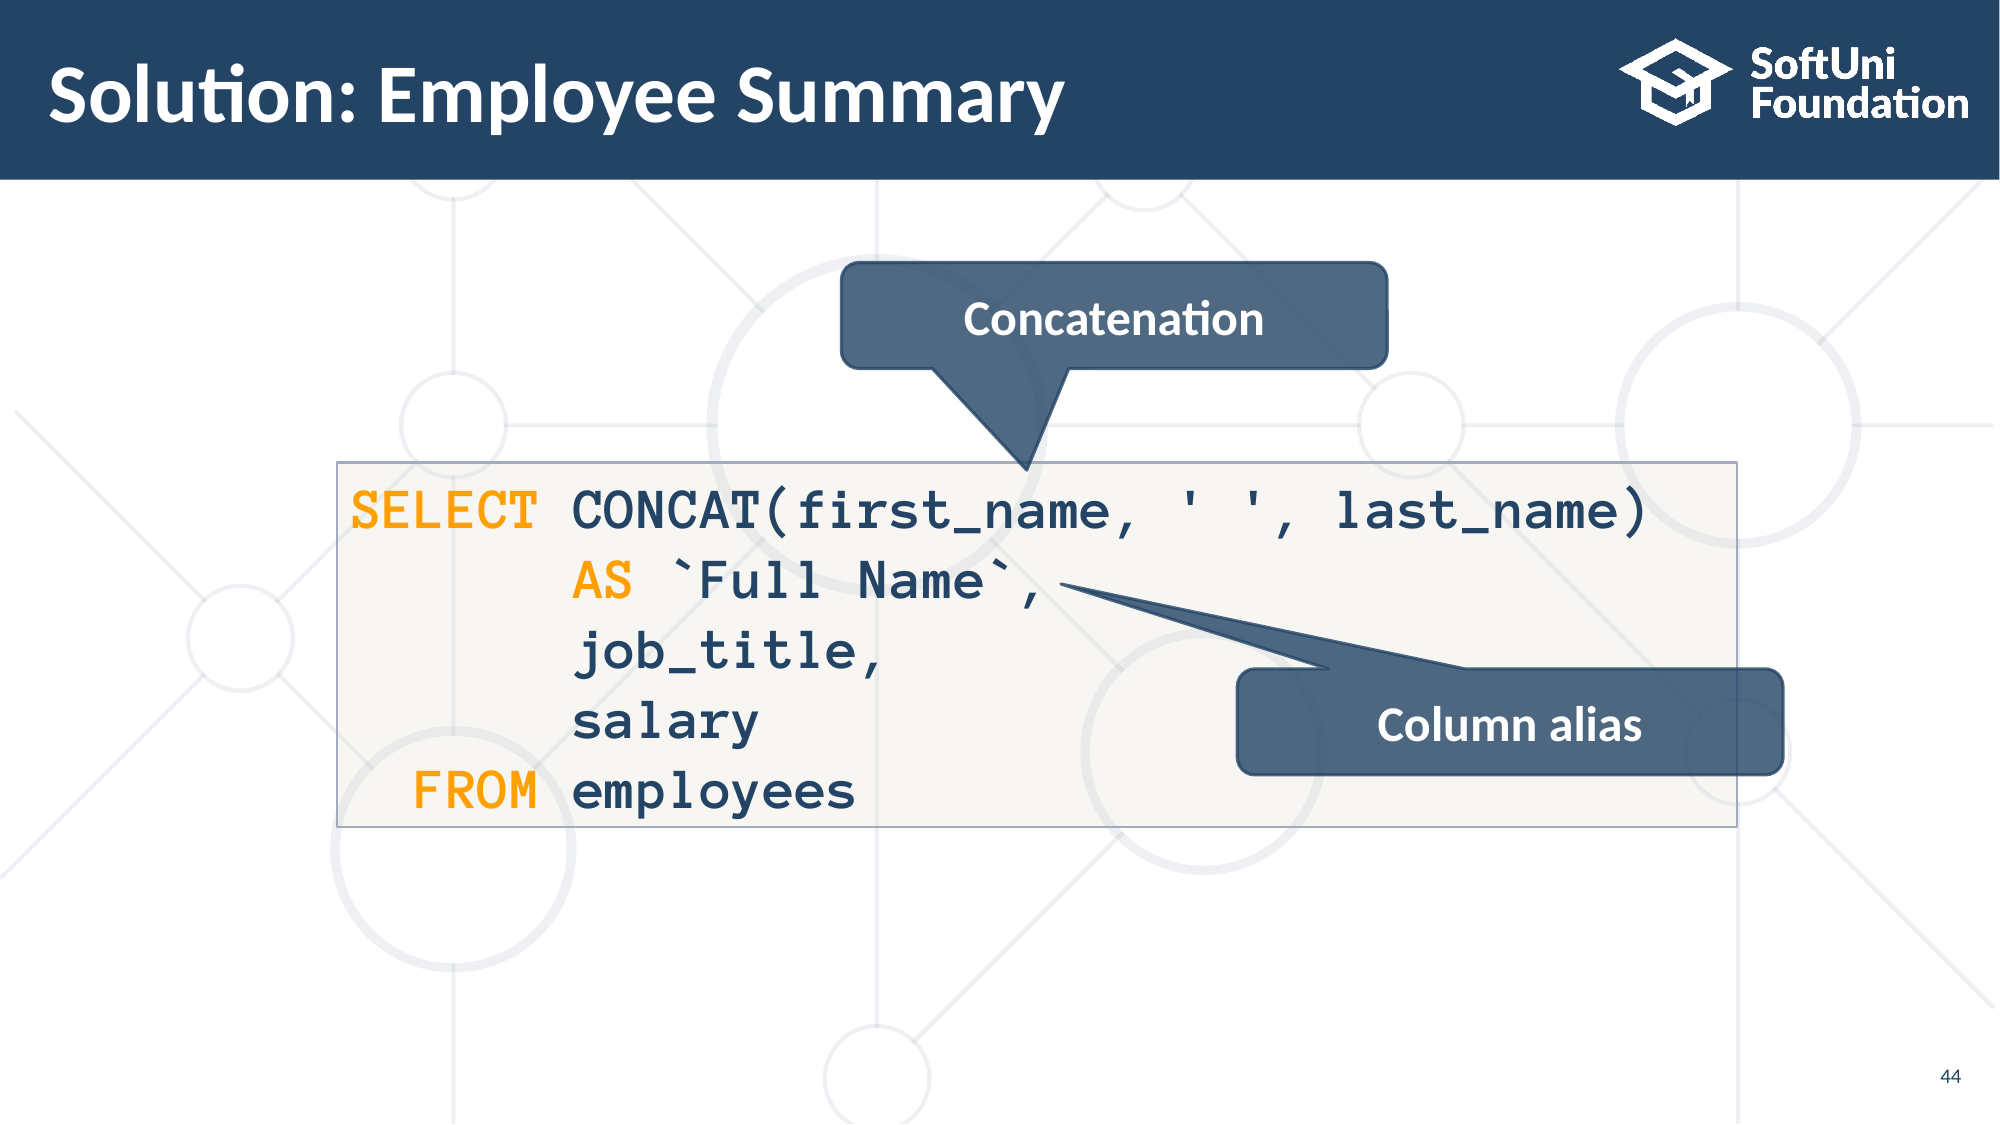

# Solution: Employee Summary
Concatenation
SELECT CONCAT(first_name, ' ', last_name)
       AS `Full Name`,
       job_title,
       salary
  FROM employees
Column alias
44